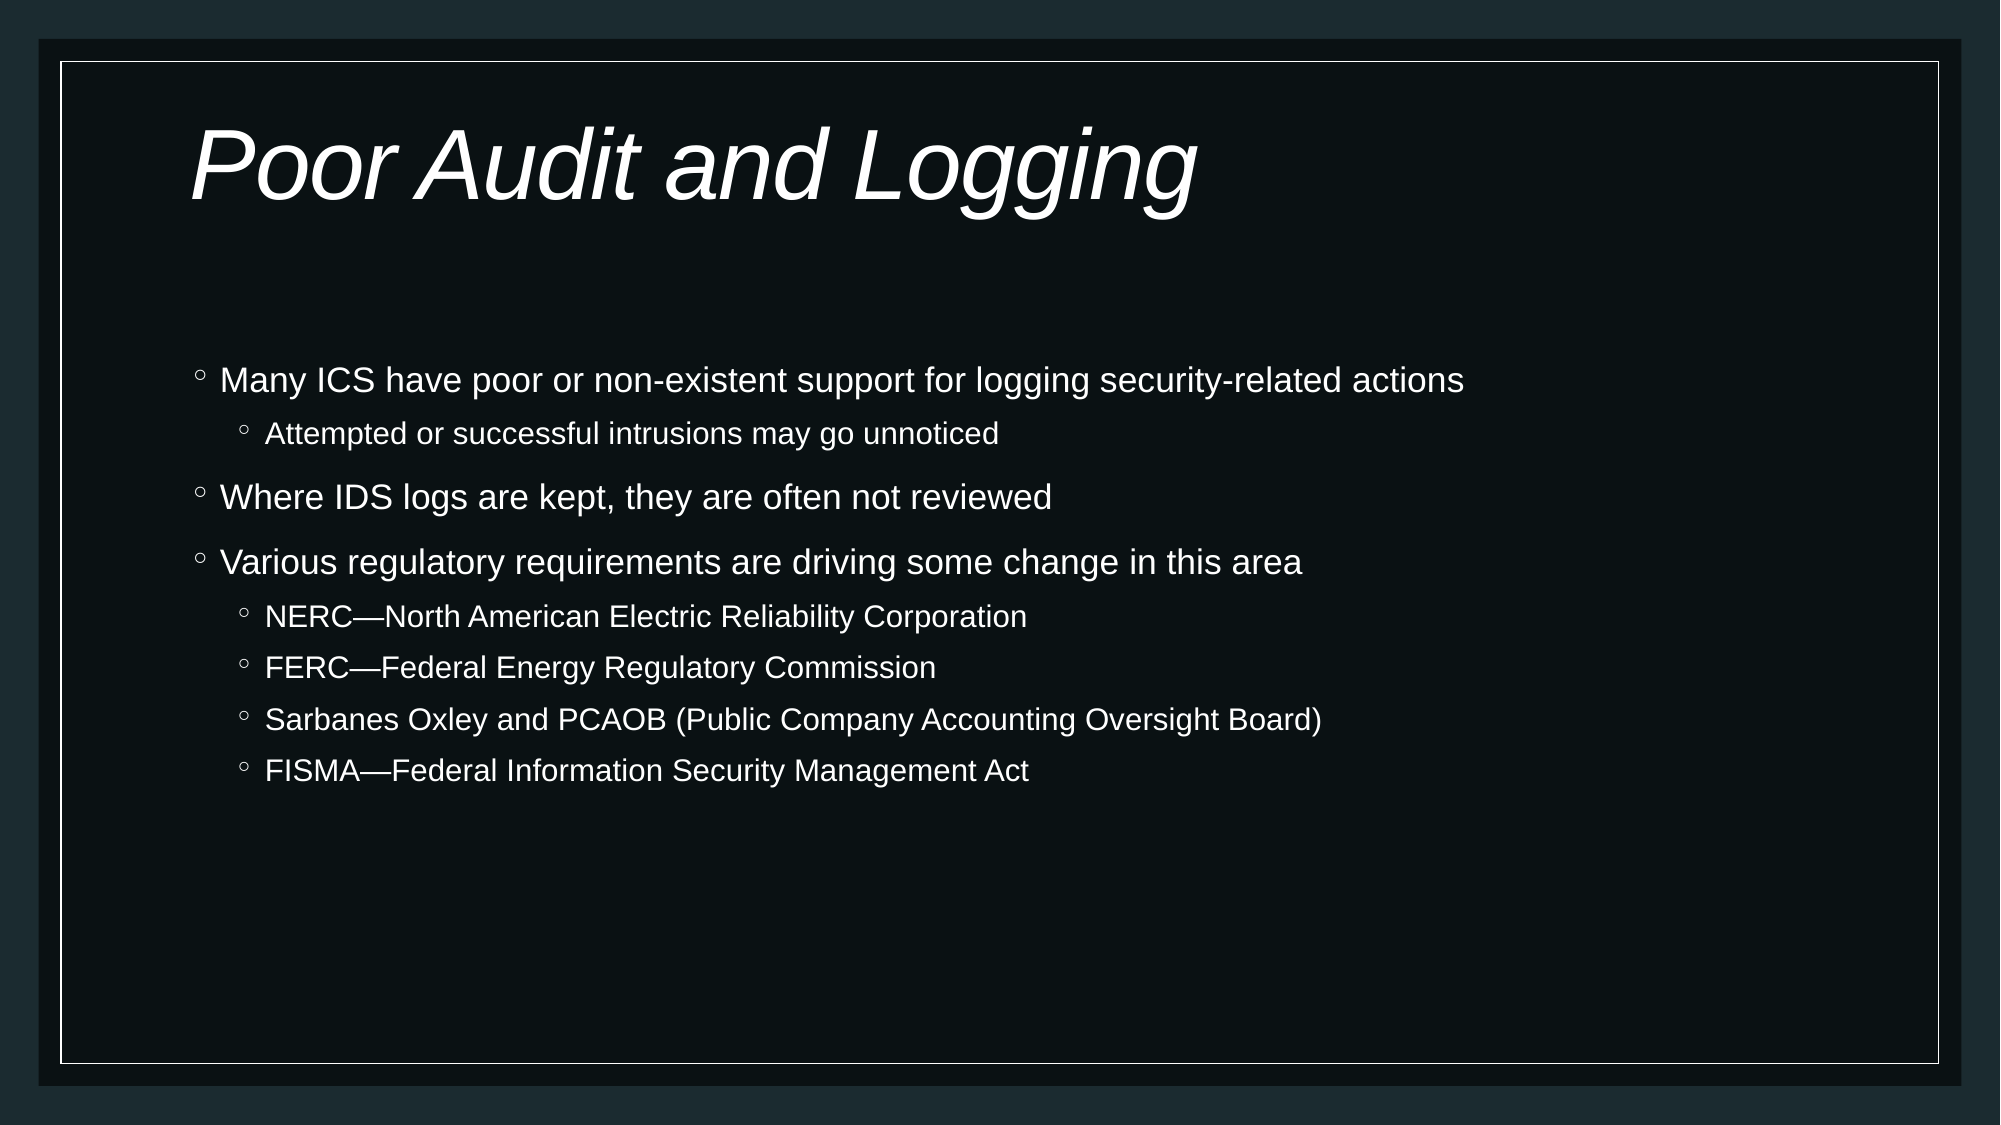

# Poor Audit and Logging
Many ICS have poor or non-existent support for logging security-related actions
Attempted or successful intrusions may go unnoticed
Where IDS logs are kept, they are often not reviewed
Various regulatory requirements are driving some change in this area
NERC—North American Electric Reliability Corporation
FERC—Federal Energy Regulatory Commission
Sarbanes Oxley and PCAOB (Public Company Accounting Oversight Board)
FISMA—Federal Information Security Management Act